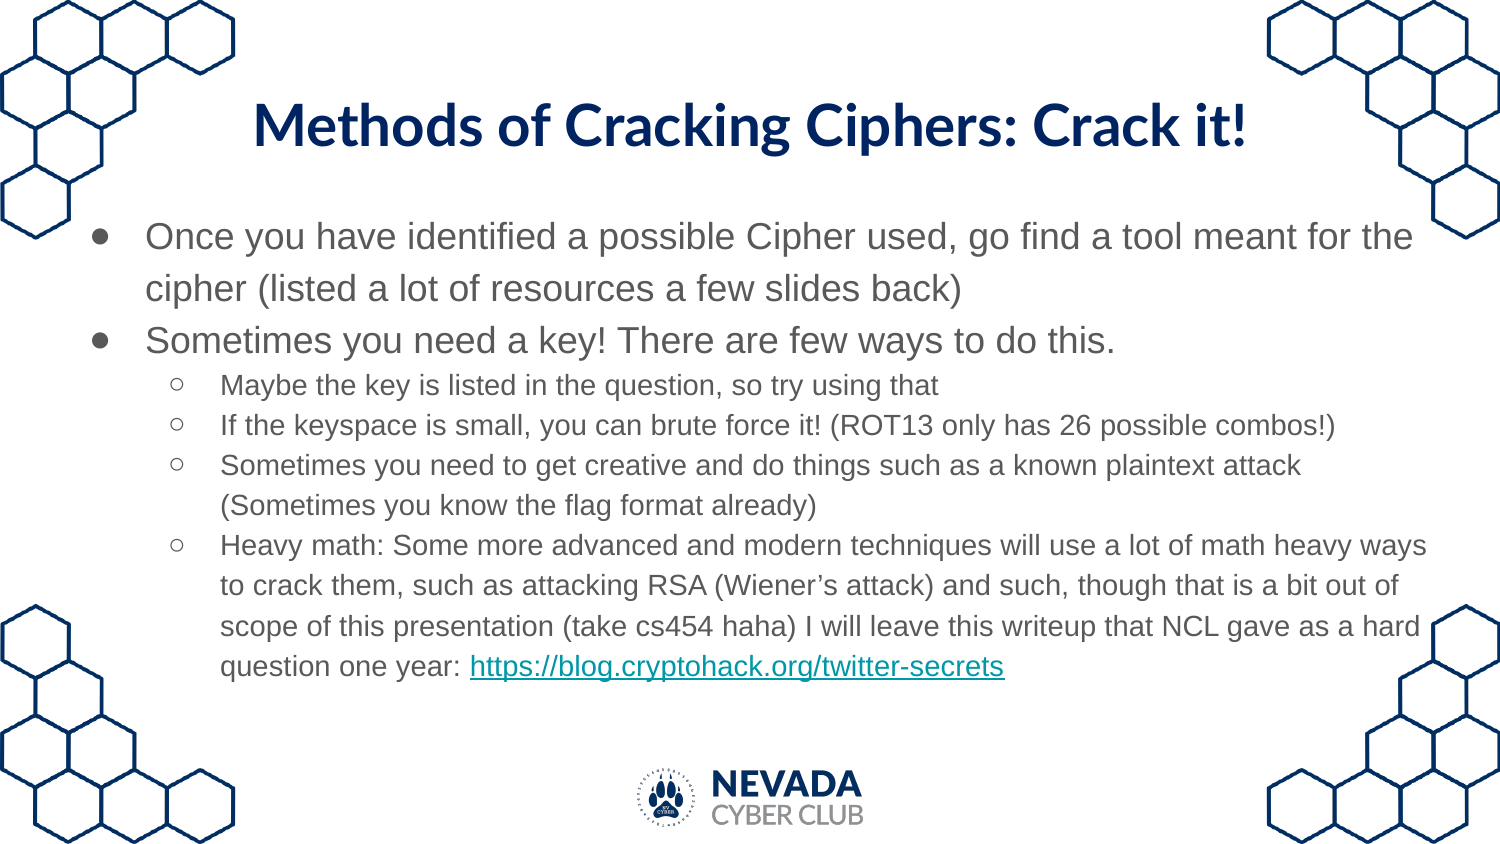

# Methods of Cracking Ciphers: Crack it!
Once you have identified a possible Cipher used, go find a tool meant for the cipher (listed a lot of resources a few slides back)
Sometimes you need a key! There are few ways to do this.
Maybe the key is listed in the question, so try using that
If the keyspace is small, you can brute force it! (ROT13 only has 26 possible combos!)
Sometimes you need to get creative and do things such as a known plaintext attack (Sometimes you know the flag format already)
Heavy math: Some more advanced and modern techniques will use a lot of math heavy ways to crack them, such as attacking RSA (Wiener’s attack) and such, though that is a bit out of scope of this presentation (take cs454 haha) I will leave this writeup that NCL gave as a hard question one year: https://blog.cryptohack.org/twitter-secrets